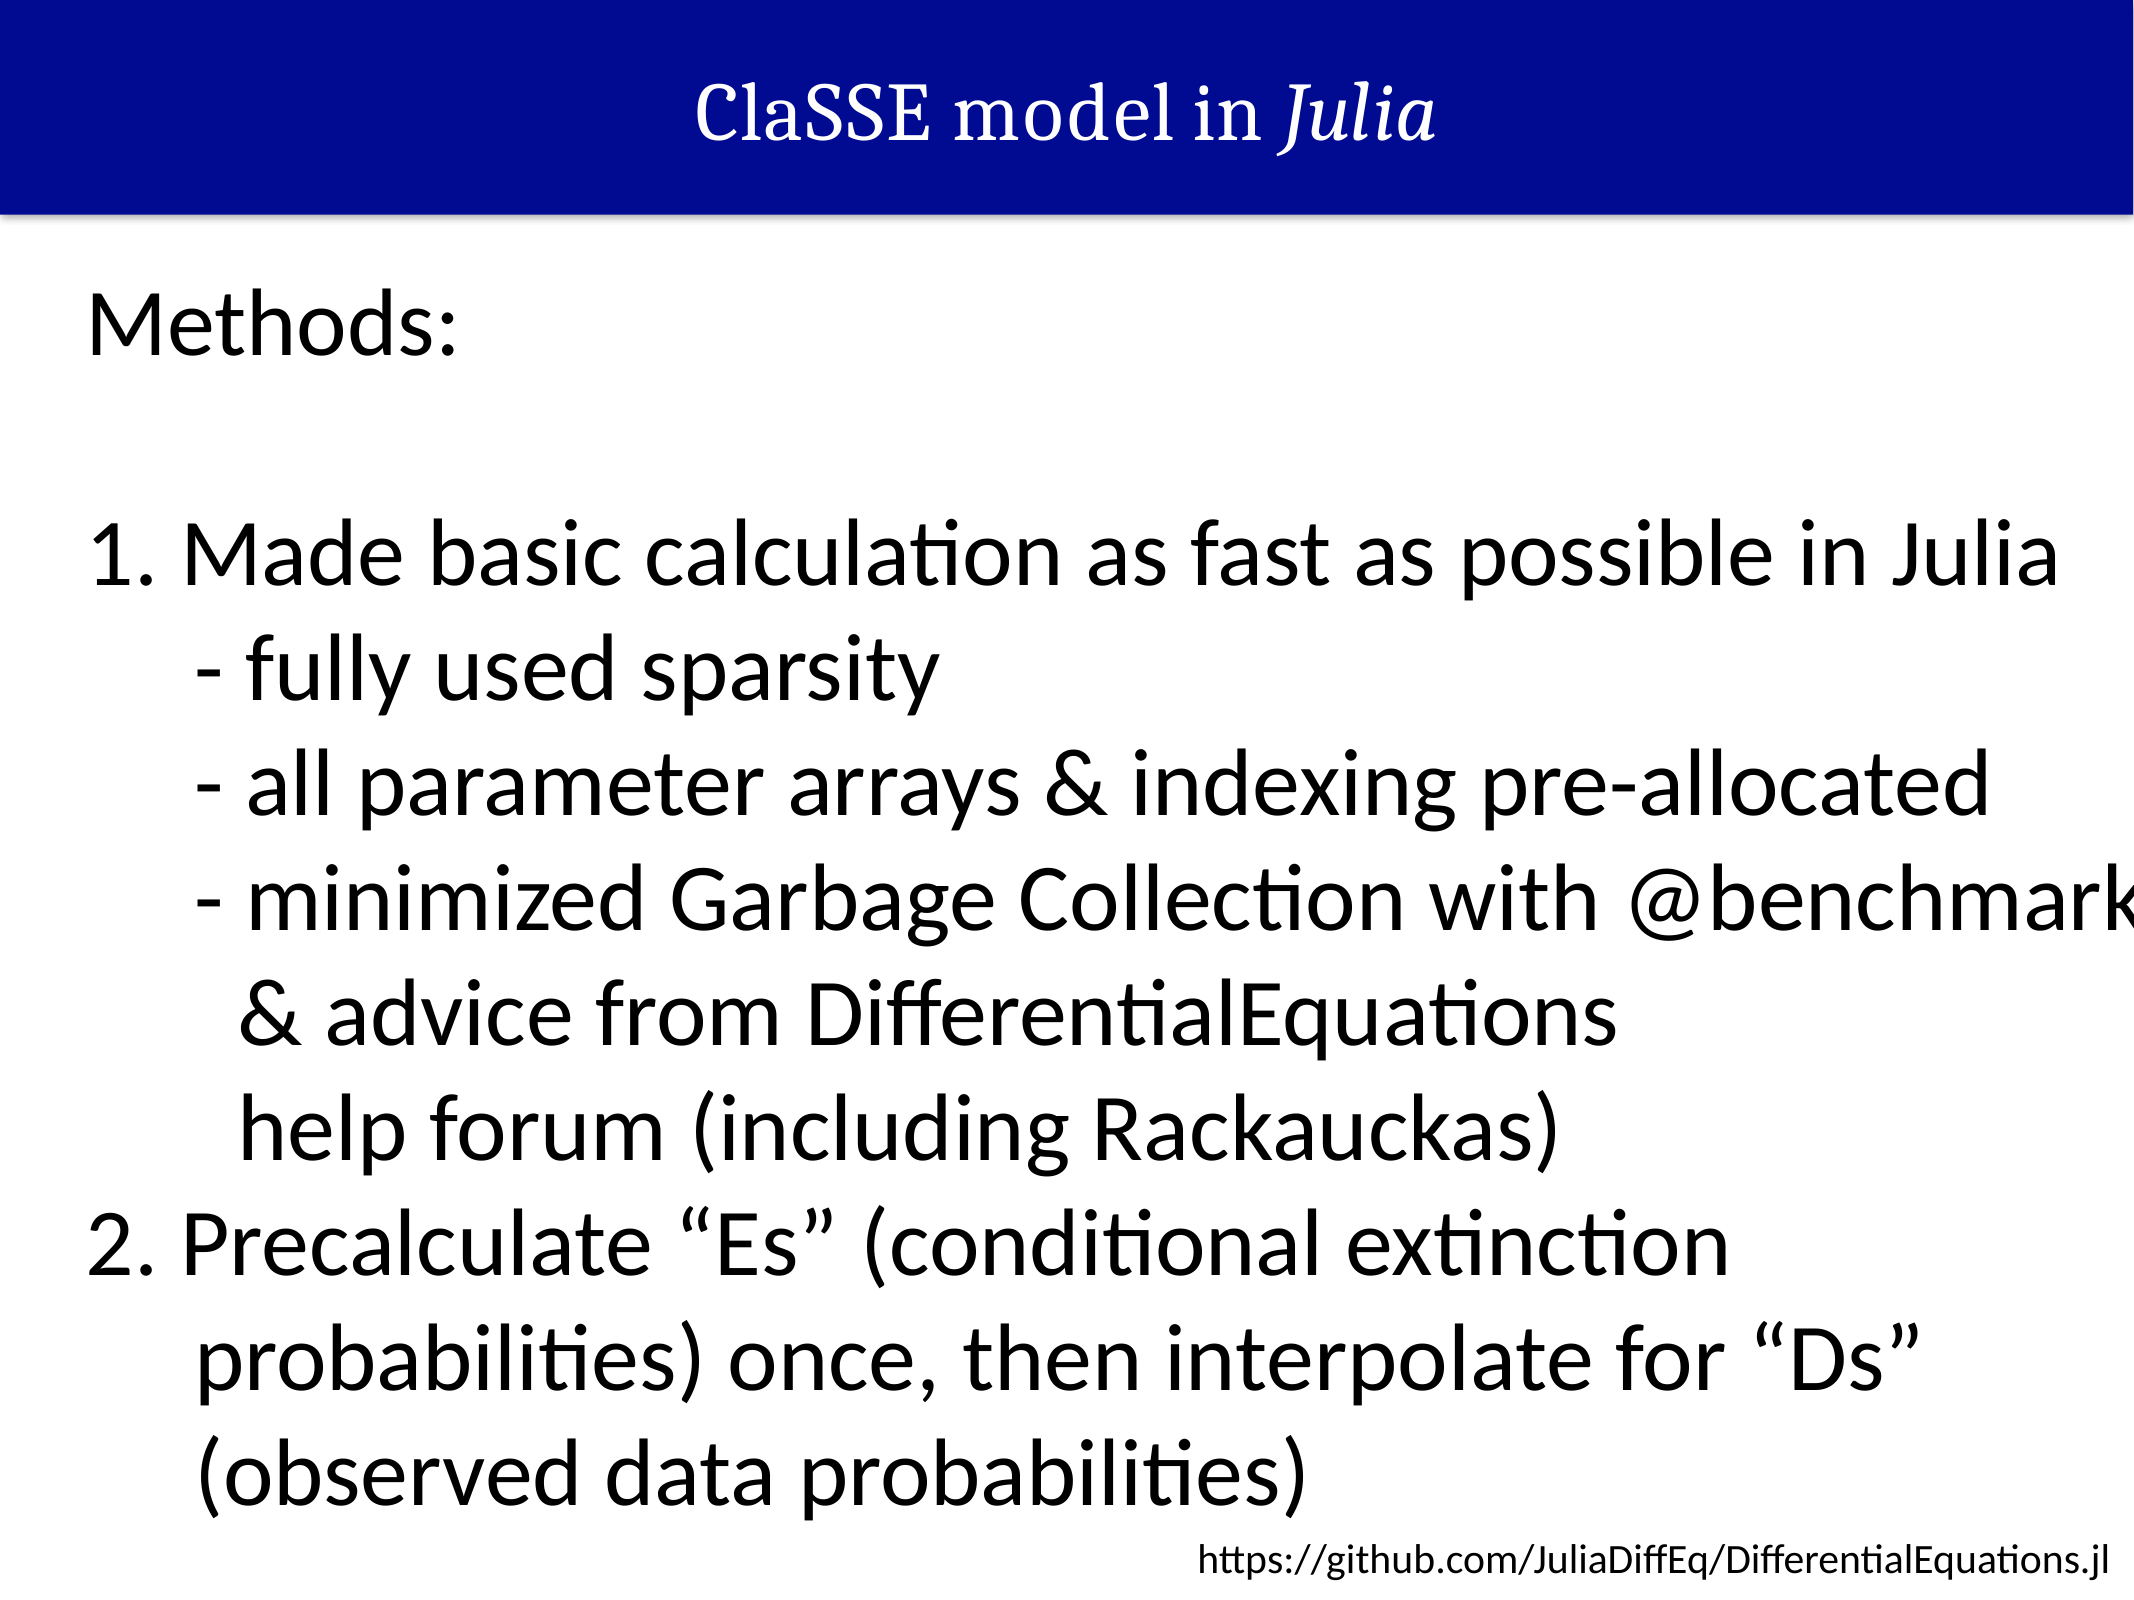

ClaSSE model in Julia
Methods:

1. Made basic calculation as fast as possible in Julia
     - fully used sparsity
     - all parameter arrays & indexing pre-allocated
     - minimized Garbage Collection with @benchmark
       & advice from DifferentialEquations
       help forum (including Rackauckas)
2. Precalculate “Es” (conditional extinction
     probabilities) once, then interpolate for “Ds”
     (observed data probabilities)

https://github.com/JuliaDiffEq/DifferentialEquations.jl